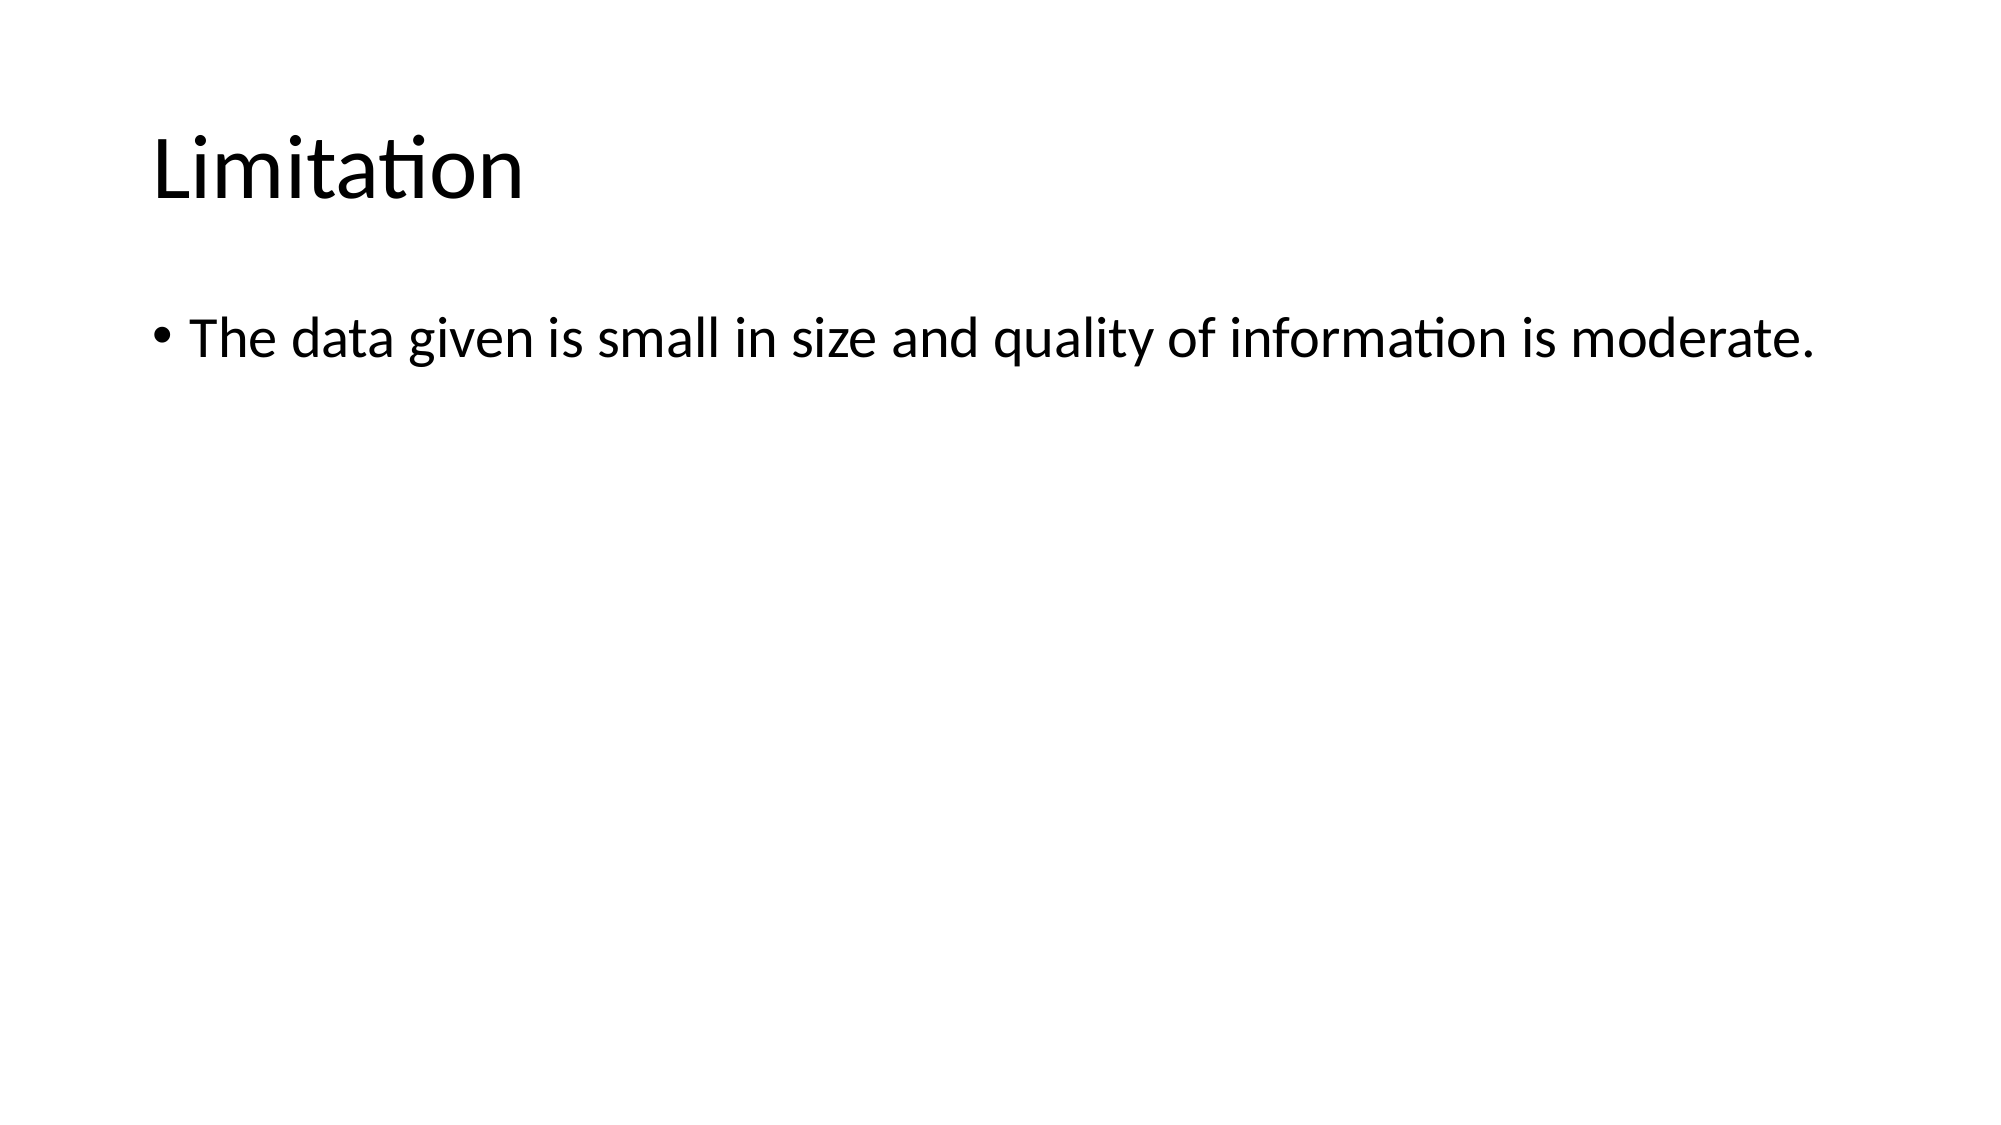

# Limitation
The data given is small in size and quality of information is moderate.